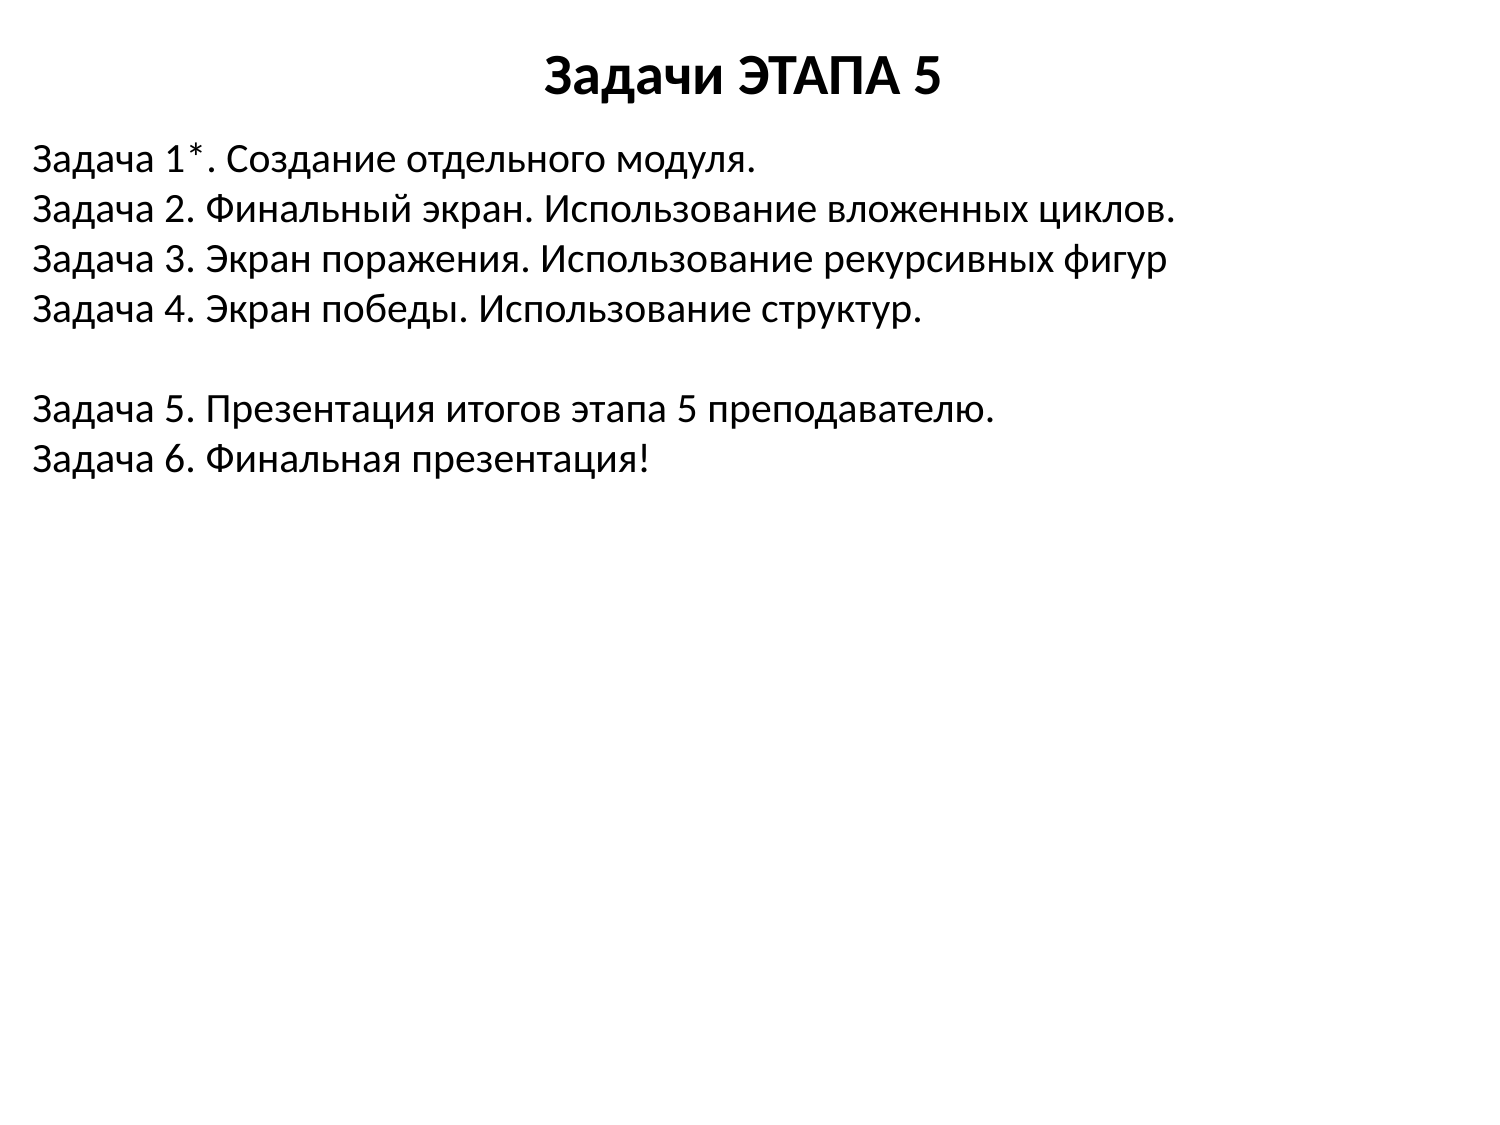

# Задачи ЭТАПА 5
Задача 1*. Создание отдельного модуля.
Задача 2. Финальный экран. Использование вложенных циклов.
Задача 3. Экран поражения. Использование рекурсивных фигур
Задача 4. Экран победы. Использование структур.

Задача 5. Презентация итогов этапа 5 преподавателю.
Задача 6. Финальная презентация!